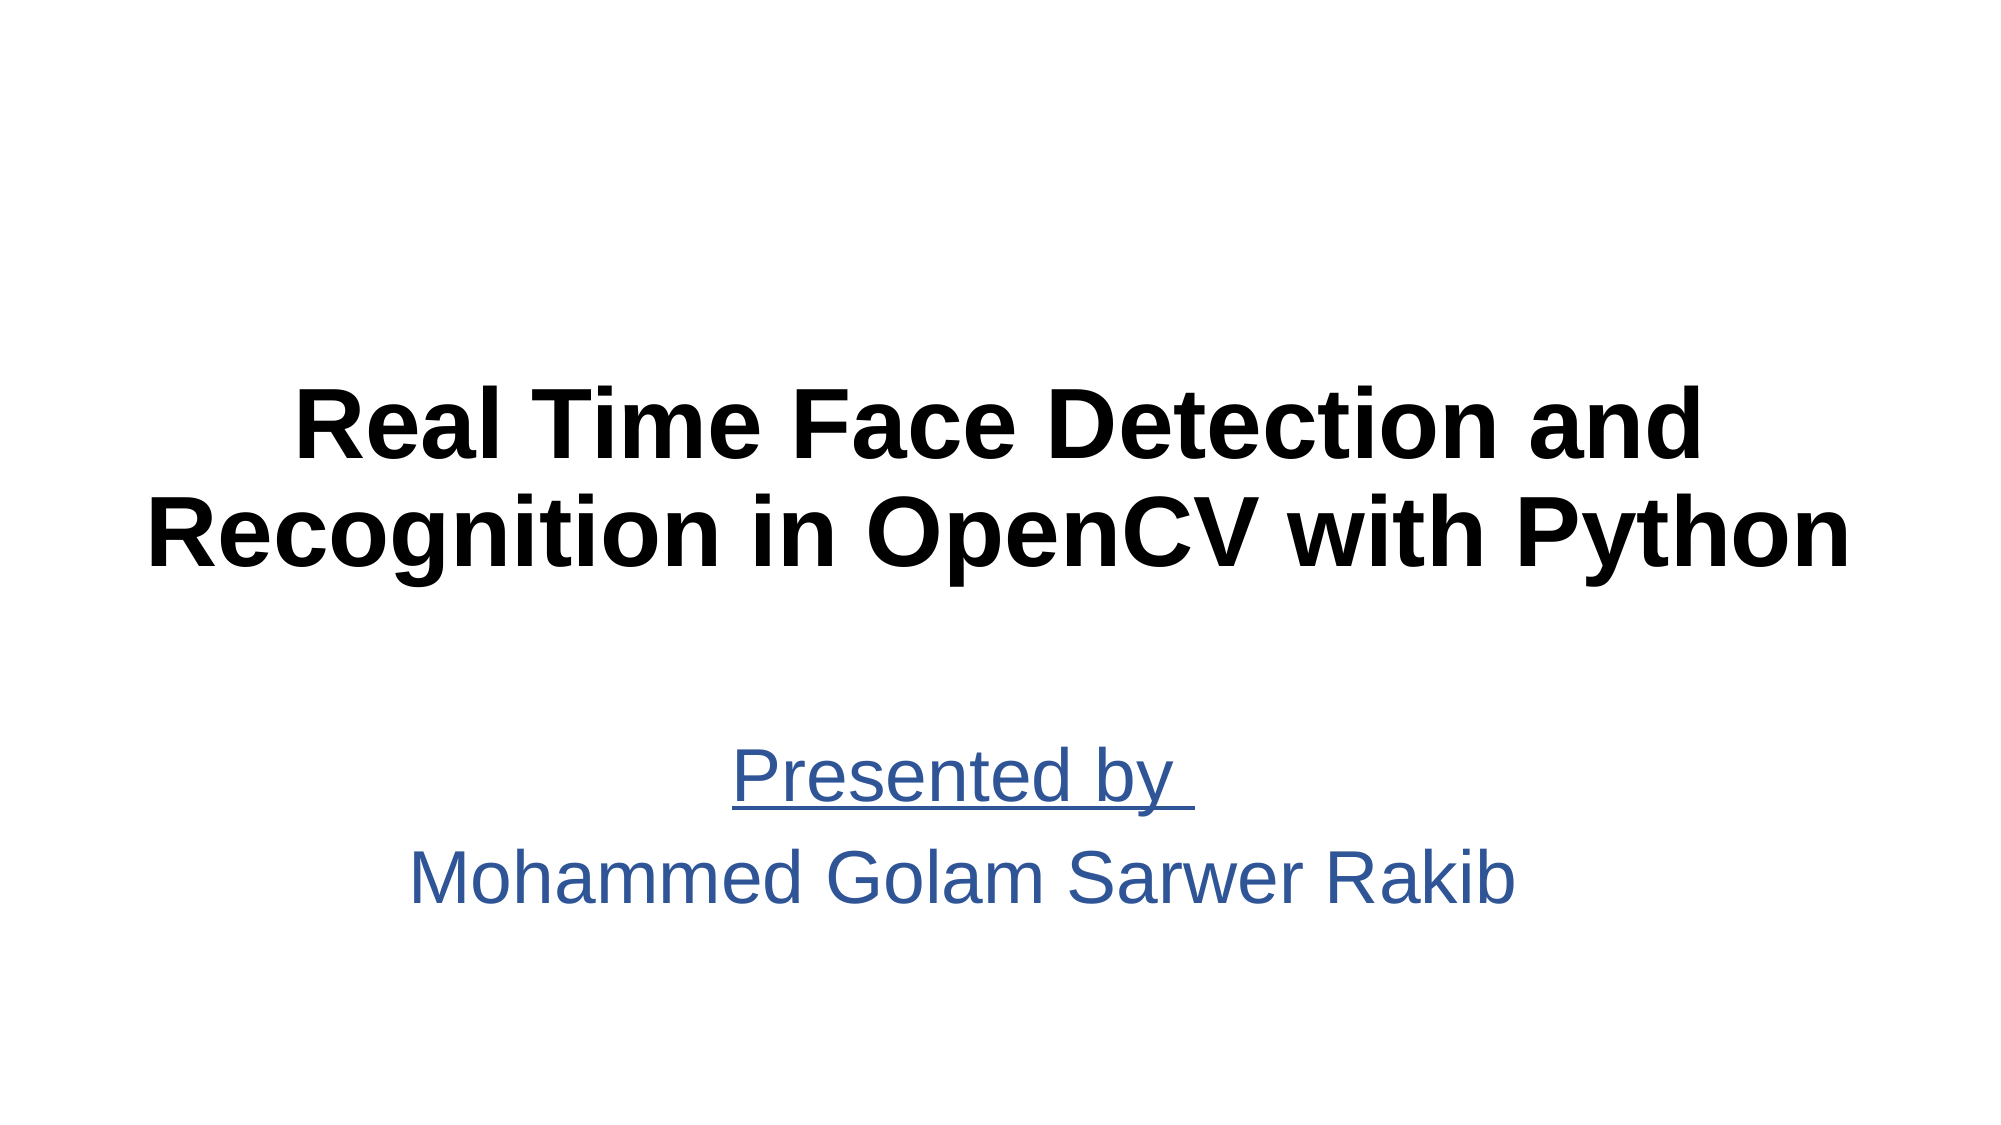

# Real Time Face Detection and Recognition in OpenCV with Python
Presented by
Mohammed Golam Sarwer Rakib